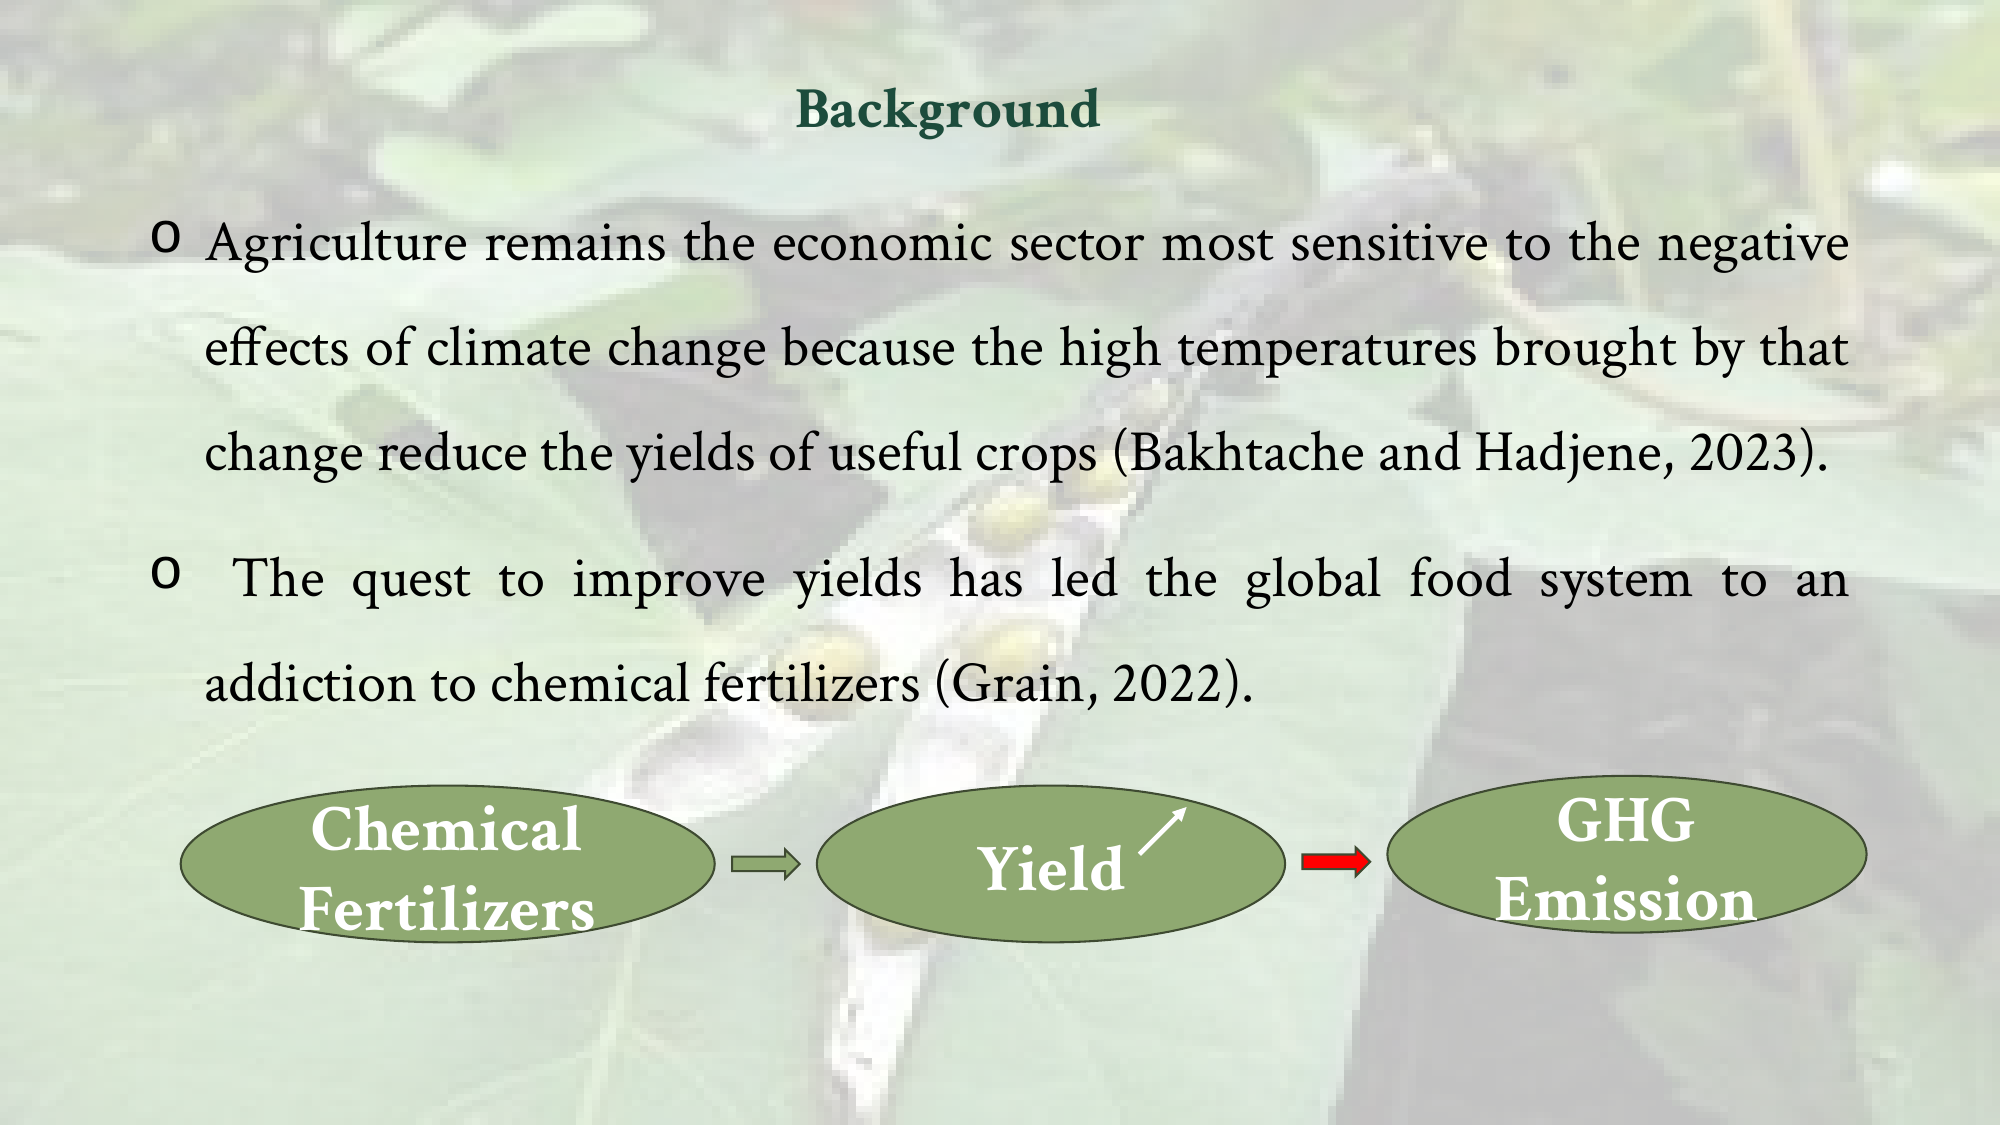

Background
Agriculture remains the economic sector most sensitive to the negative effects of climate change because the high temperatures brought by that change reduce the yields of useful crops (Bakhtache and Hadjene, 2023).
 The quest to improve yields has led the global food system to an addiction to chemical fertilizers (Grain, 2022).

GHG Emission
Chemical
Fertilizers
Yield